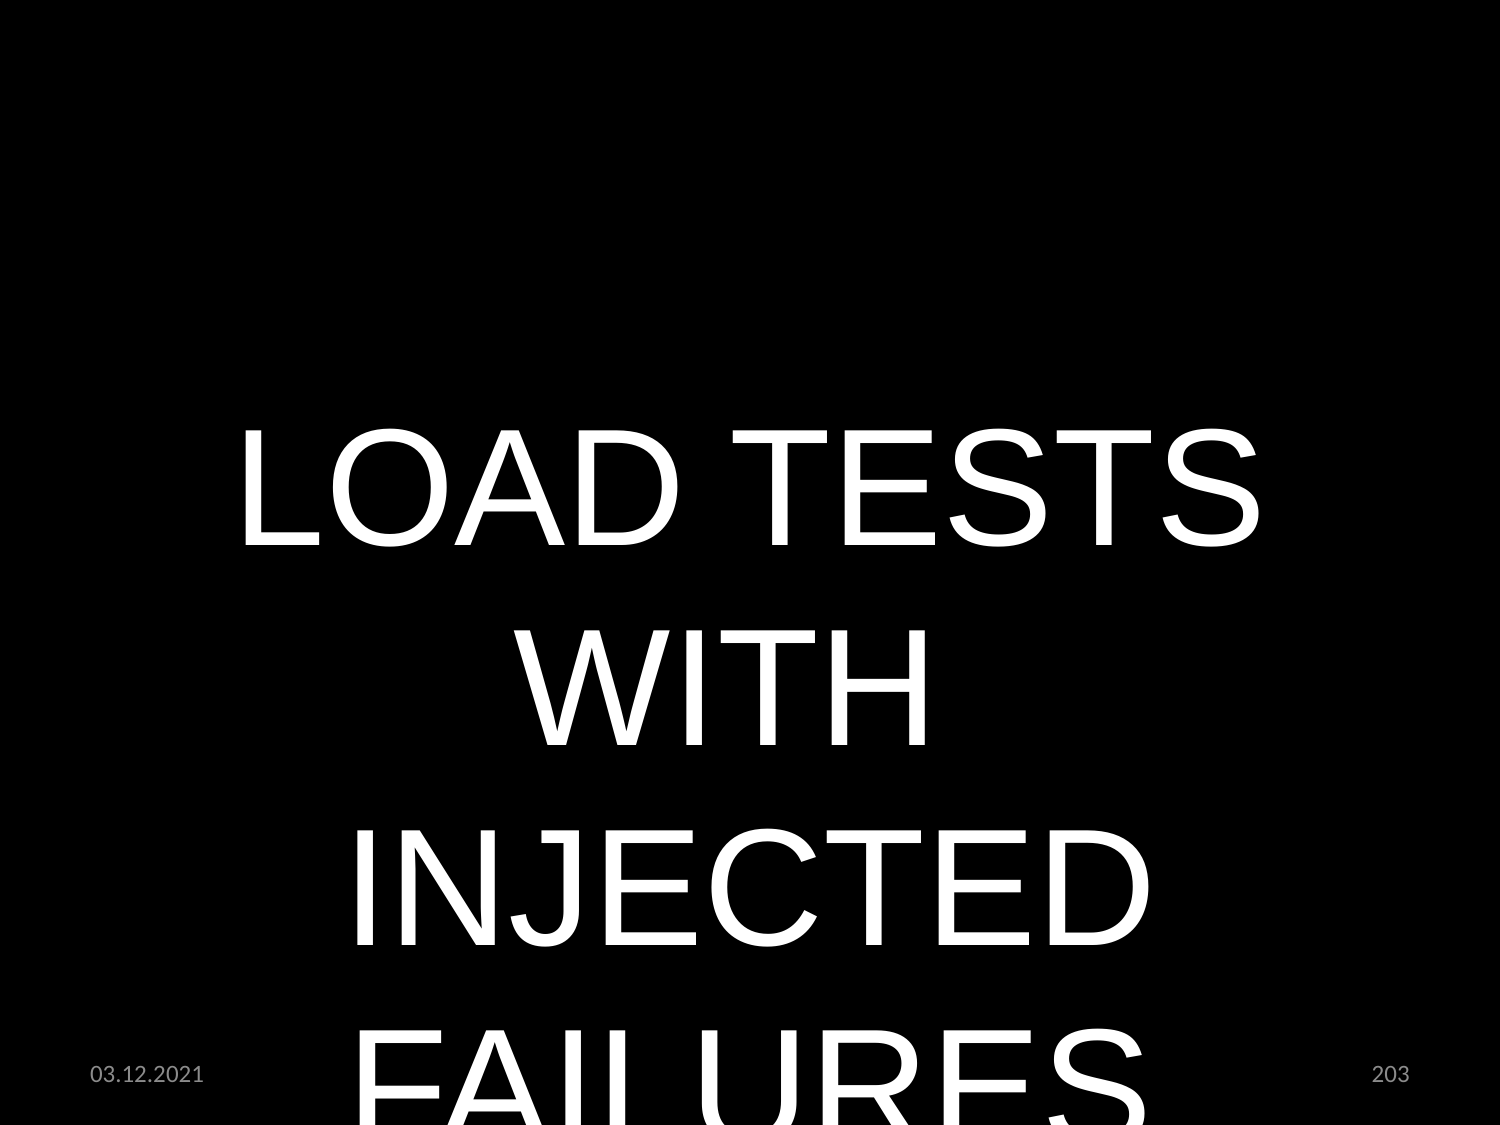

LOAD TESTS WITH
INJECTED FAILURES
03.12.2021
203